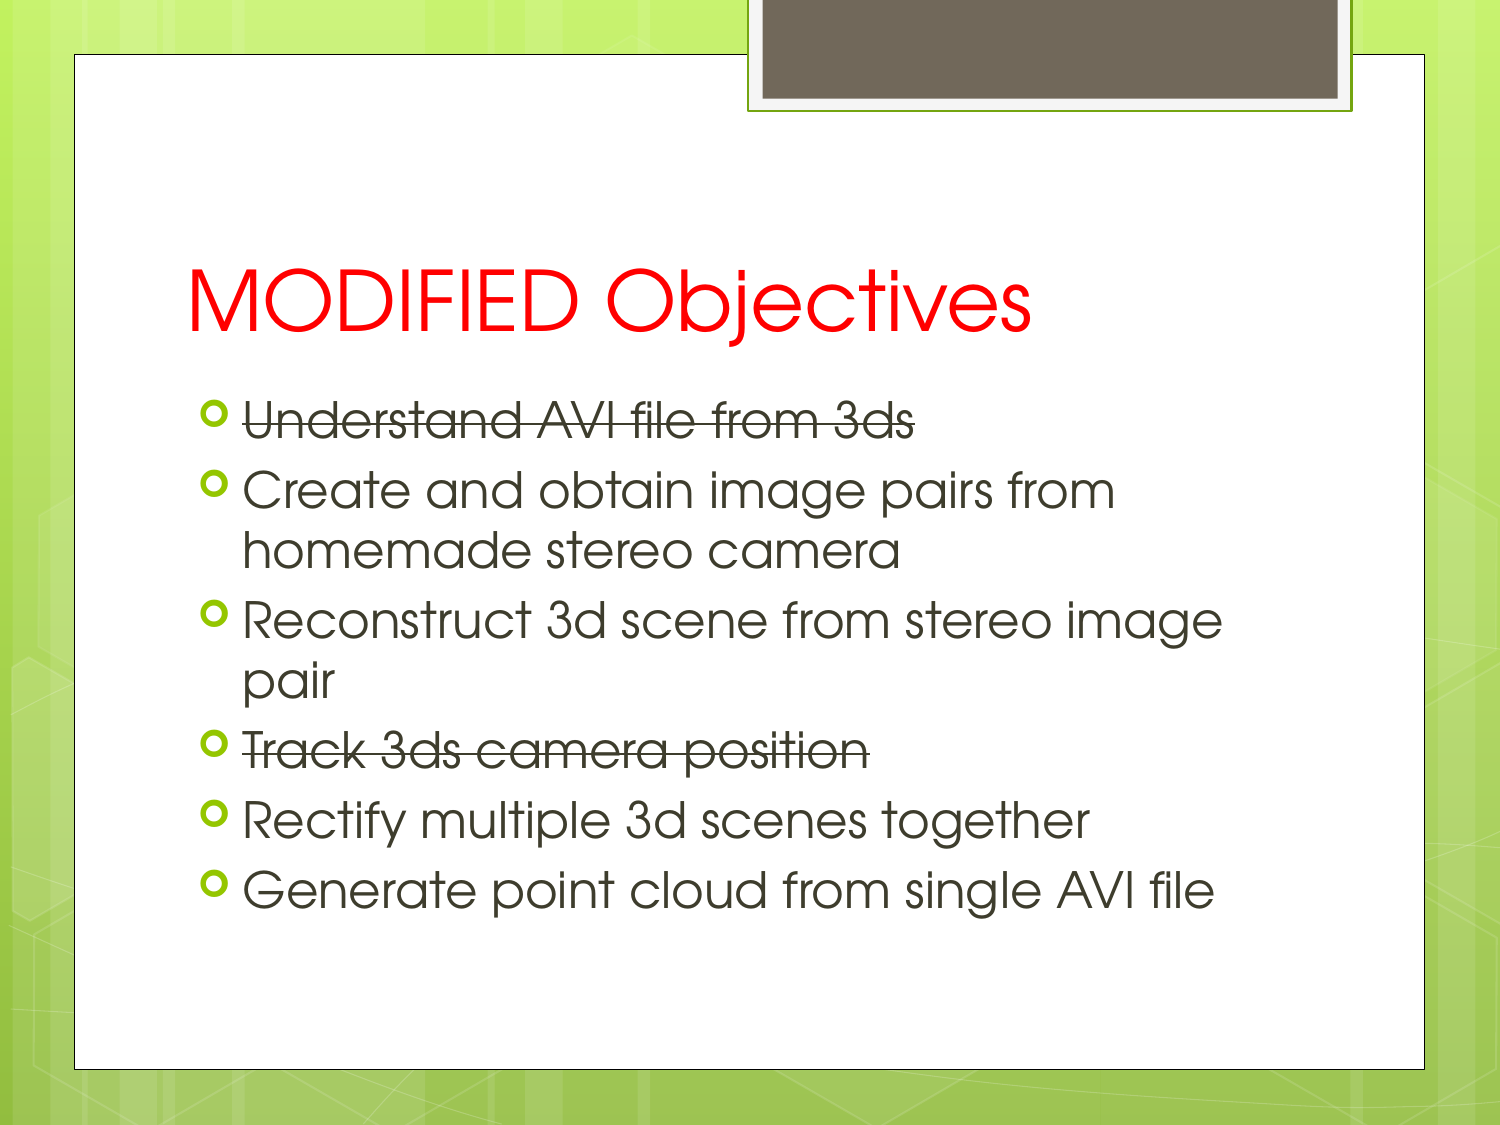

# MODIFIED Objectives
Understand AVI file from 3ds
Create and obtain image pairs from homemade stereo camera
Reconstruct 3d scene from stereo image pair
Track 3ds camera position
Rectify multiple 3d scenes together
Generate point cloud from single AVI file